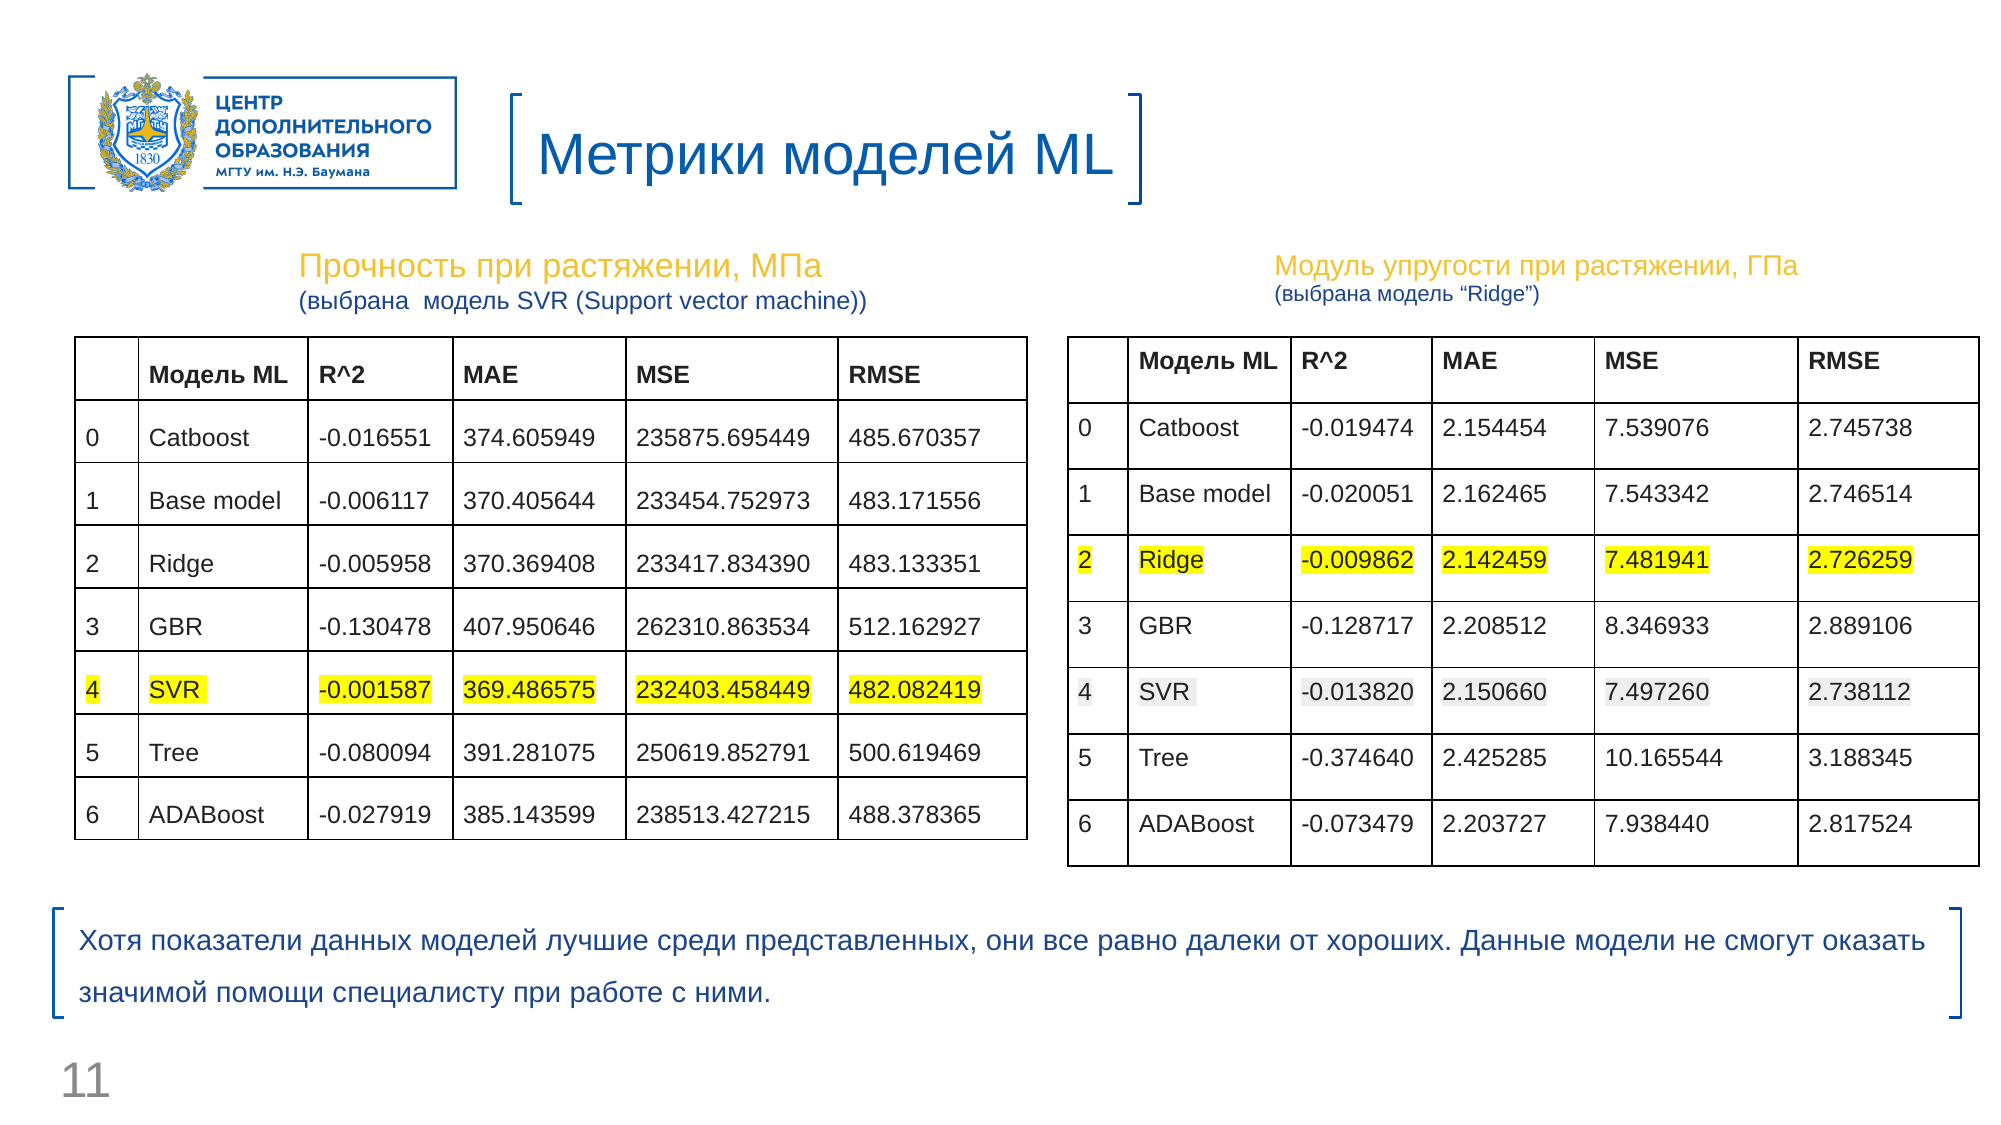

Метрики моделей ML
Прочность при растяжении, МПа
(выбрана  модель SVR (Support vector machine))
Модуль упругости при растяжении, ГПа
(выбрана модель “Ridge”)
|  | Модель ML | R^2 | MAE | MSE | RMSE |
| --- | --- | --- | --- | --- | --- |
| 0 | Catboost | -0.016551 | 374.605949 | 235875.695449 | 485.670357 |
| 1 | Base model | -0.006117 | 370.405644 | 233454.752973 | 483.171556 |
| 2 | Ridge | -0.005958 | 370.369408 | 233417.834390 | 483.133351 |
| 3 | GBR | -0.130478 | 407.950646 | 262310.863534 | 512.162927 |
| 4 | SVR | -0.001587 | 369.486575 | 232403.458449 | 482.082419 |
| 5 | Tree | -0.080094 | 391.281075 | 250619.852791 | 500.619469 |
| 6 | ADABoost | -0.027919 | 385.143599 | 238513.427215 | 488.378365 |
|  | Модель ML | R^2 | MAE | MSE | RMSE |
| --- | --- | --- | --- | --- | --- |
| 0 | Catboost | -0.019474 | 2.154454 | 7.539076 | 2.745738 |
| 1 | Base model | -0.020051 | 2.162465 | 7.543342 | 2.746514 |
| 2 | Ridge | -0.009862 | 2.142459 | 7.481941 | 2.726259 |
| 3 | GBR | -0.128717 | 2.208512 | 8.346933 | 2.889106 |
| 4 | SVR | -0.013820 | 2.150660 | 7.497260 | 2.738112 |
| 5 | Tree | -0.374640 | 2.425285 | 10.165544 | 3.188345 |
| 6 | ADABoost | -0.073479 | 2.203727 | 7.938440 | 2.817524 |

Хотя показатели данных моделей лучшие среди представленных, они все равно далеки от хороших. Данные модели не смогут оказать значимой помощи специалисту при работе с ними.

11